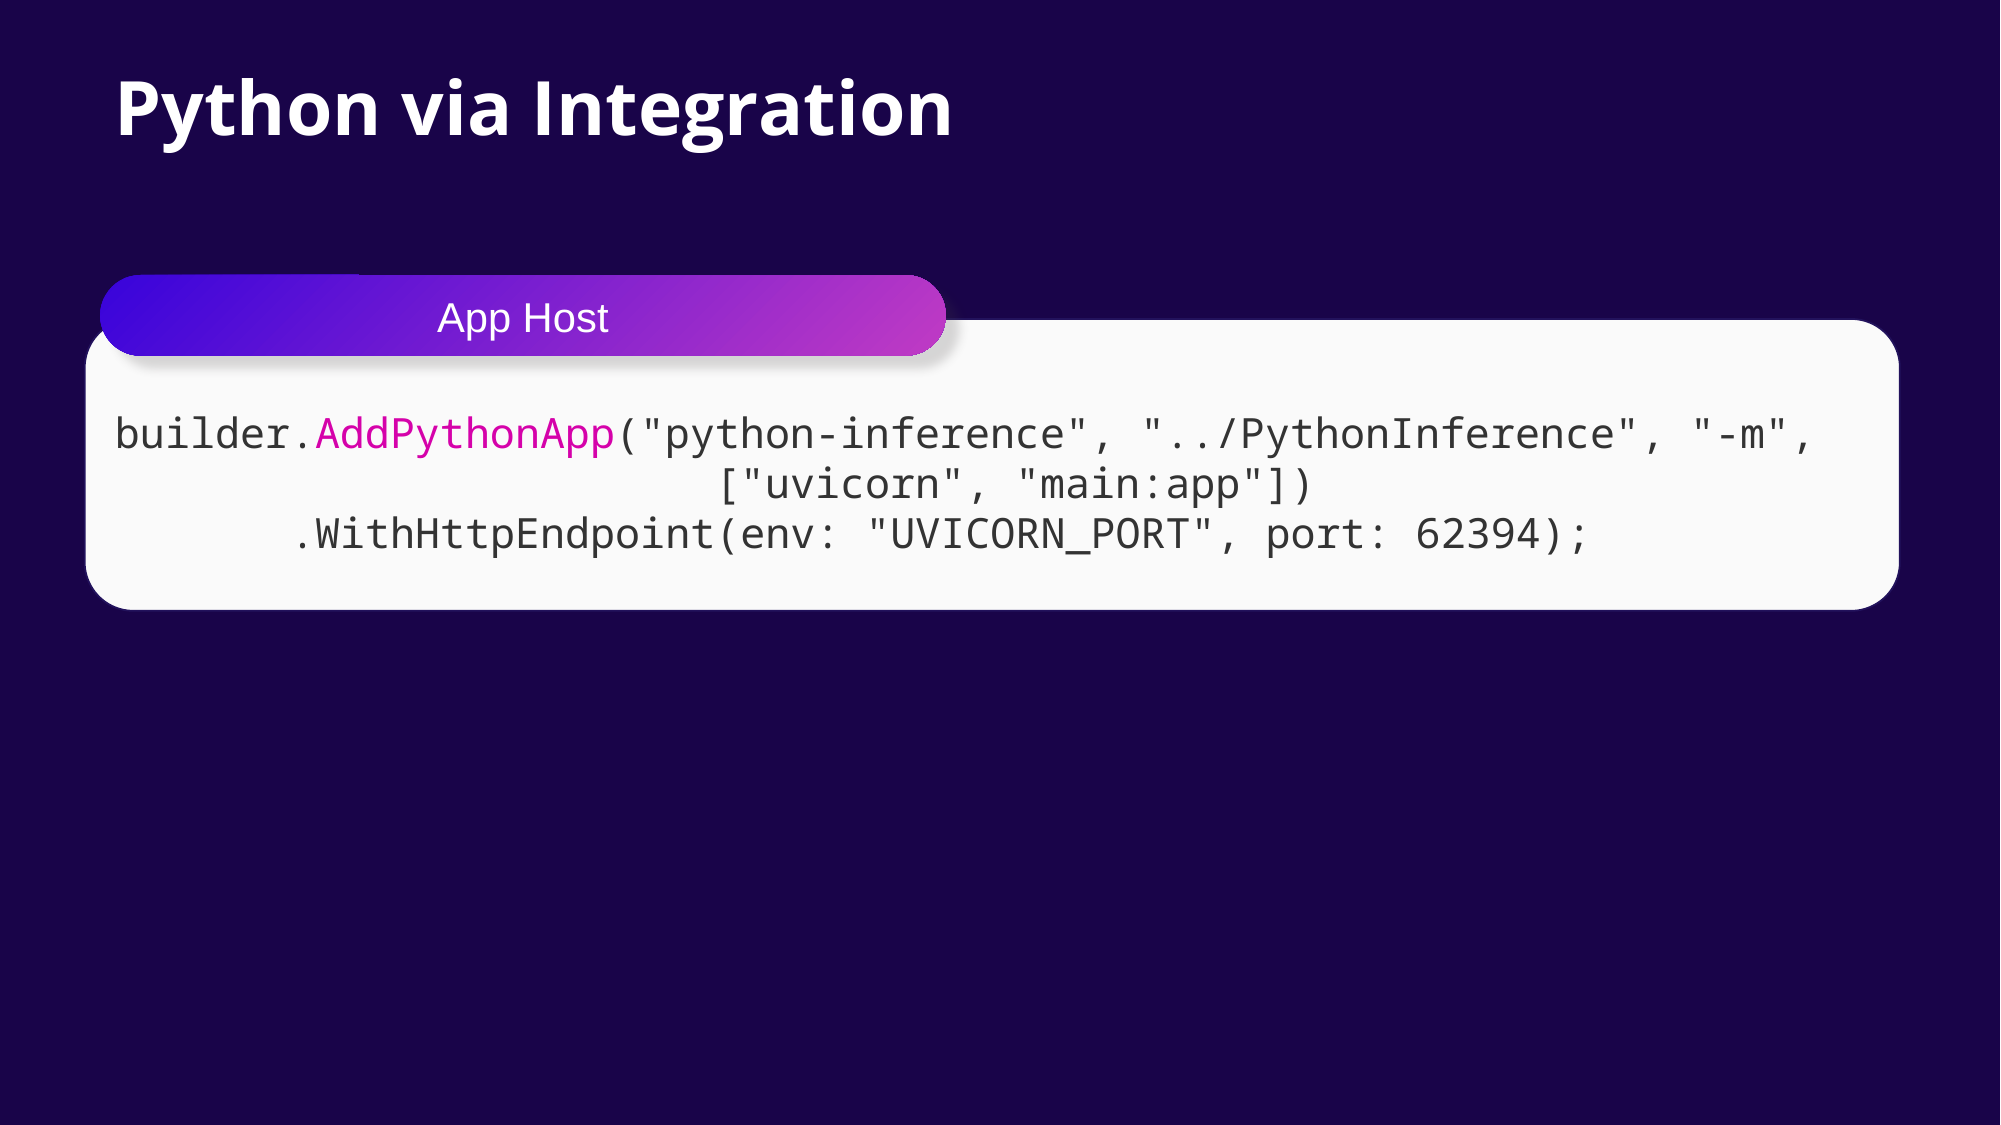

Python via Integration
App Host

builder.AddPythonApp("python-inference", "../PythonInference", "-m", 					["uvicorn", "main:app"])
    	 .WithHttpEndpoint(env: "UVICORN_PORT", port: 62394);